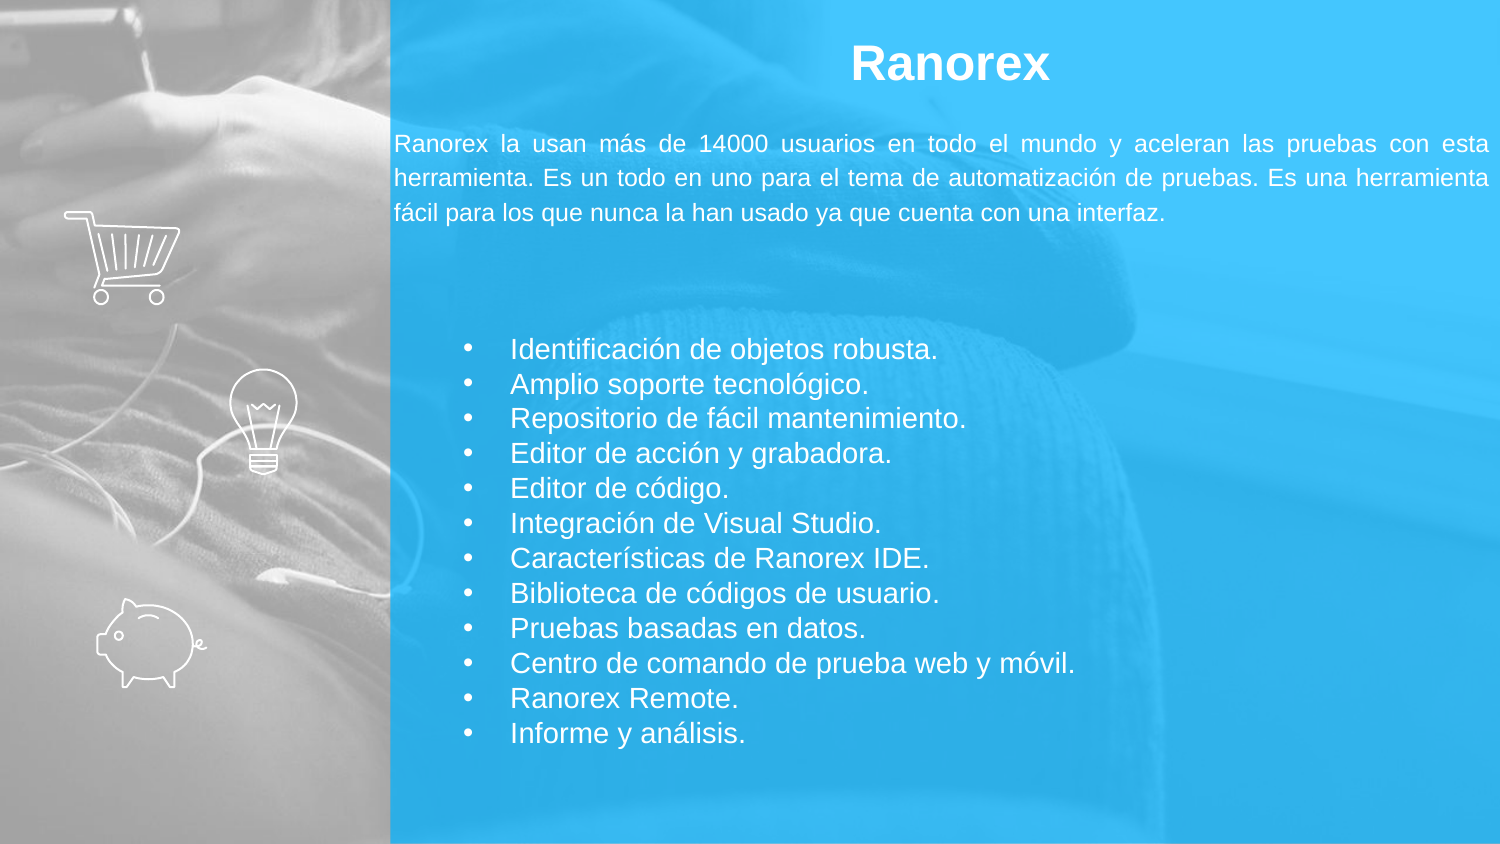

# Ranorex
Ranorex la usan más de 14000 usuarios en todo el mundo y aceleran las pruebas con esta herramienta. Es un todo en uno para el tema de automatización de pruebas. Es una herramienta fácil para los que nunca la han usado ya que cuenta con una interfaz.

Identificación de objetos robusta.
Amplio soporte tecnológico.
Repositorio de fácil mantenimiento.
Editor de acción y grabadora.
Editor de código.
Integración de Visual Studio.
Características de Ranorex IDE.
Biblioteca de códigos de usuario.
Pruebas basadas en datos.
Centro de comando de prueba web y móvil.
Ranorex Remote.
Informe y análisis.